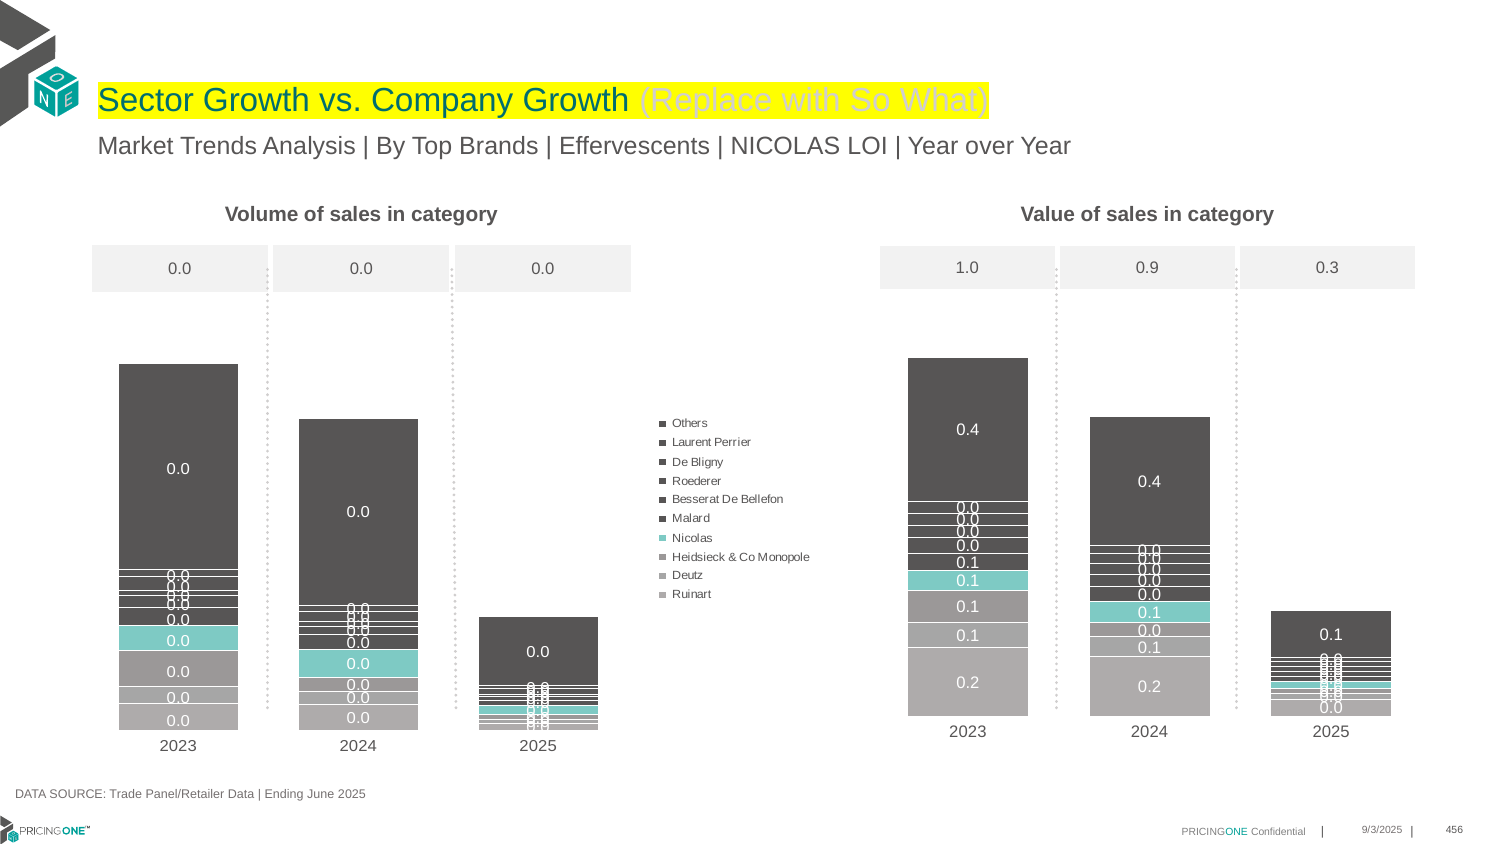

# Sector Growth vs. Company Growth (Replace with So What)
Market Trends Analysis | By Top Brands | Effervescents | NICOLAS LOI | Year over Year
| Value of sales in category |  |  |
| --- | --- | --- |
| 1.0 | 0.9 | 0.3 |
| Volume of sales in category |  |  |
| --- | --- | --- |
| 0.0 | 0.0 | 0.0 |

### Chart

| Category | Ruinart | Deutz | Heidsieck & Co Monopole | Nicolas | Malard | Besserat De Bellefon | Roederer | De Bligny | Laurent Perrier | Others |
|---|---|---|---|---|---|---|---|---|---|---|
| 2023 | 0.195311 | 0.07359 | 0.091931 | 0.055236 | 0.050104 | 0.046792 | 0.033974 | 0.034161 | 0.032931 | 0.414551 |
| 2024 | 0.170305 | 0.056823 | 0.040108 | 0.061515 | 0.042775 | 0.034115 | 0.031352 | 0.027536 | 0.02491 | 0.36816 |
| 2025 | 0.048748 | 0.017188 | 0.012792 | 0.020963 | 0.014331 | 0.01485 | 0.013054 | 0.015029 | 0.01209 | 0.132616 |

### Chart

| Category | Ruinart | Deutz | Heidsieck & Co Monopole | Nicolas | Malard | Besserat De Bellefon | Roederer | De Bligny | Laurent Perrier | Others |
|---|---|---|---|---|---|---|---|---|---|---|
| 2023 | 0.001884 | 0.001186 | 0.002507 | 0.001687 | 0.001278 | 0.000821 | 0.000351 | 0.000972 | 0.000492 | 0.014253 |
| 2024 | 0.00183 | 0.000861 | 0.001007 | 0.001904 | 0.001028 | 0.000599 | 0.000337 | 0.000697 | 0.000391 | 0.012962 |
| 2025 | 0.000521 | 0.000256 | 0.000326 | 0.000663 | 0.000349 | 0.000265 | 0.000134 | 0.000378 | 0.000202 | 0.00479 |
DATA SOURCE: Trade Panel/Retailer Data | Ending June 2025

9/3/2025
456